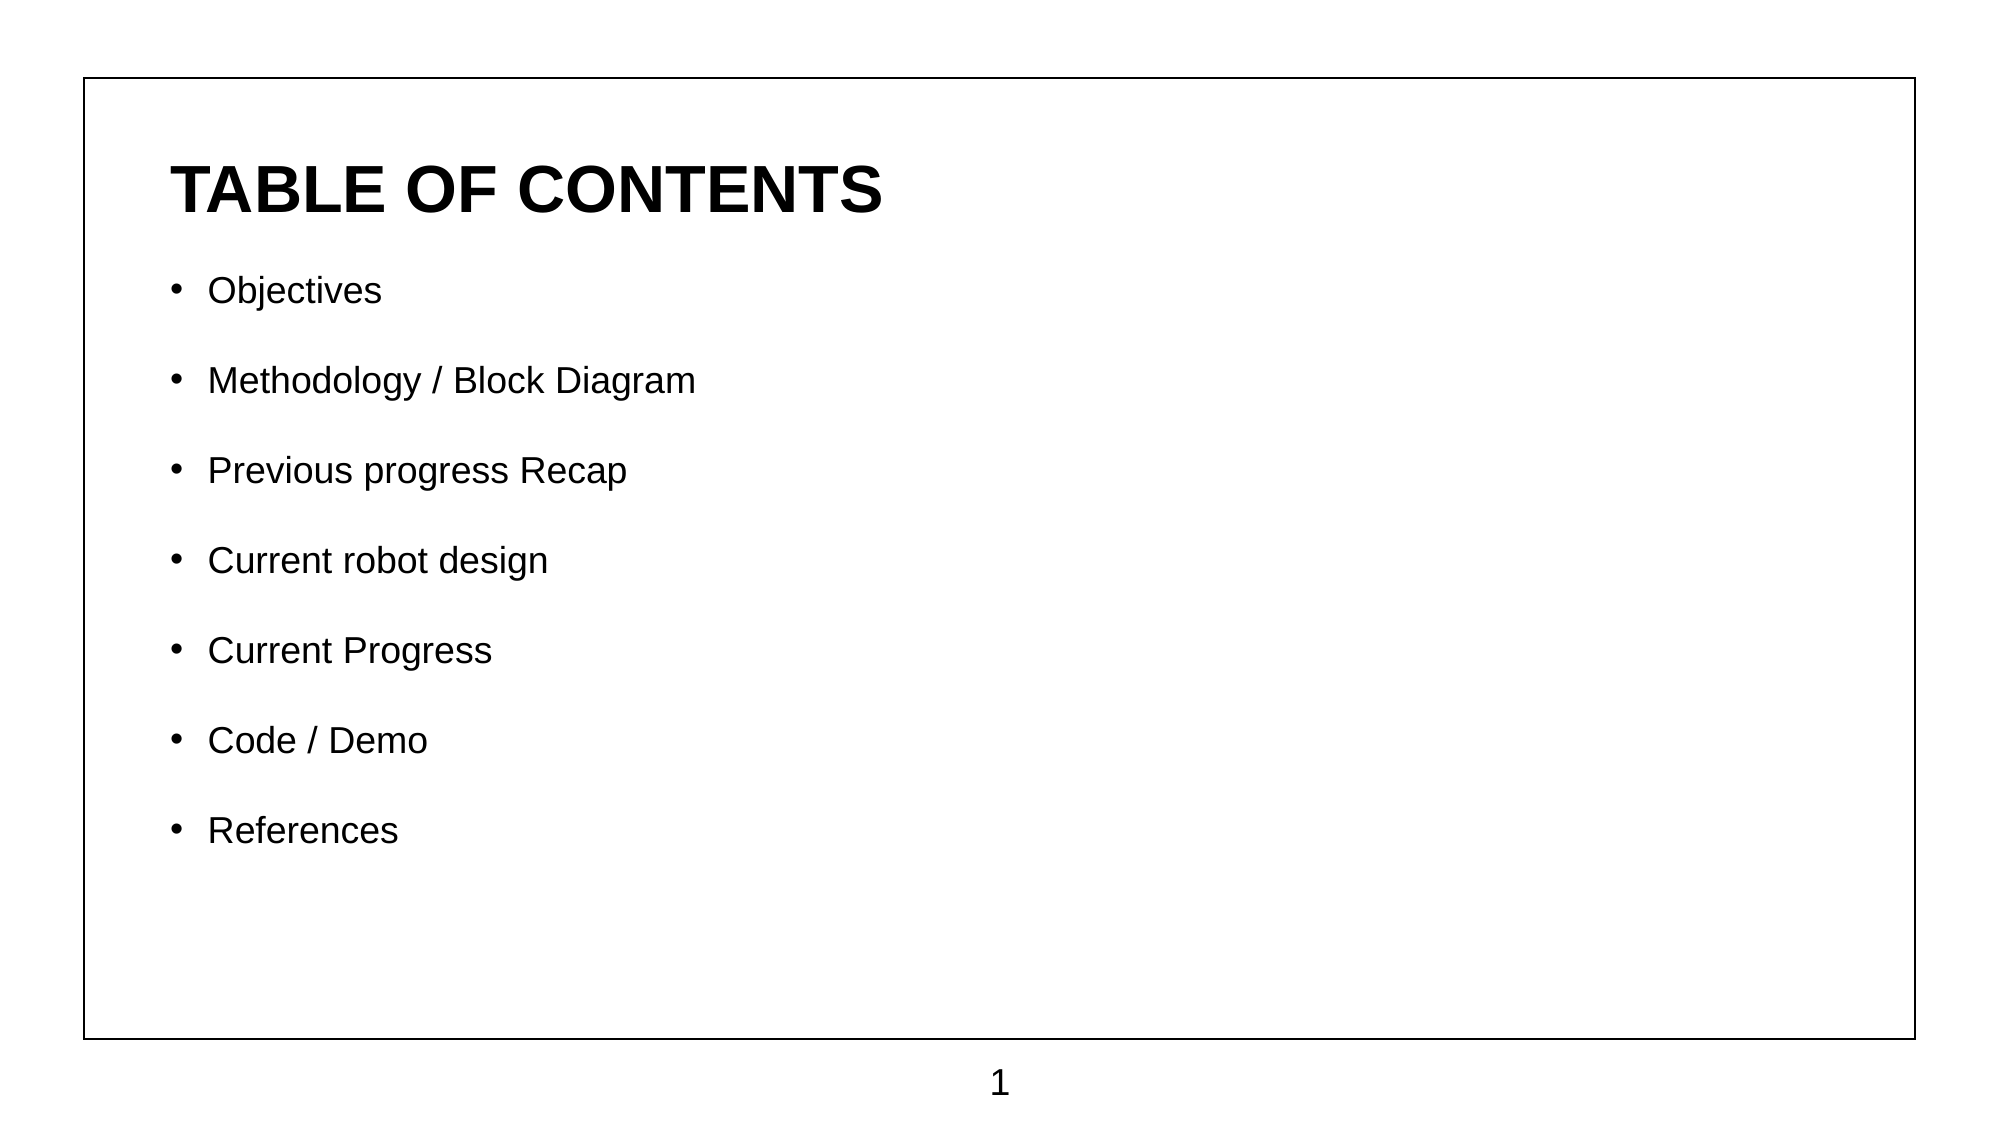

TABLE OF CONTENTS
Objectives

Methodology / Block Diagram

Previous progress Recap

Current robot design

Current Progress

Code / Demo

References

1